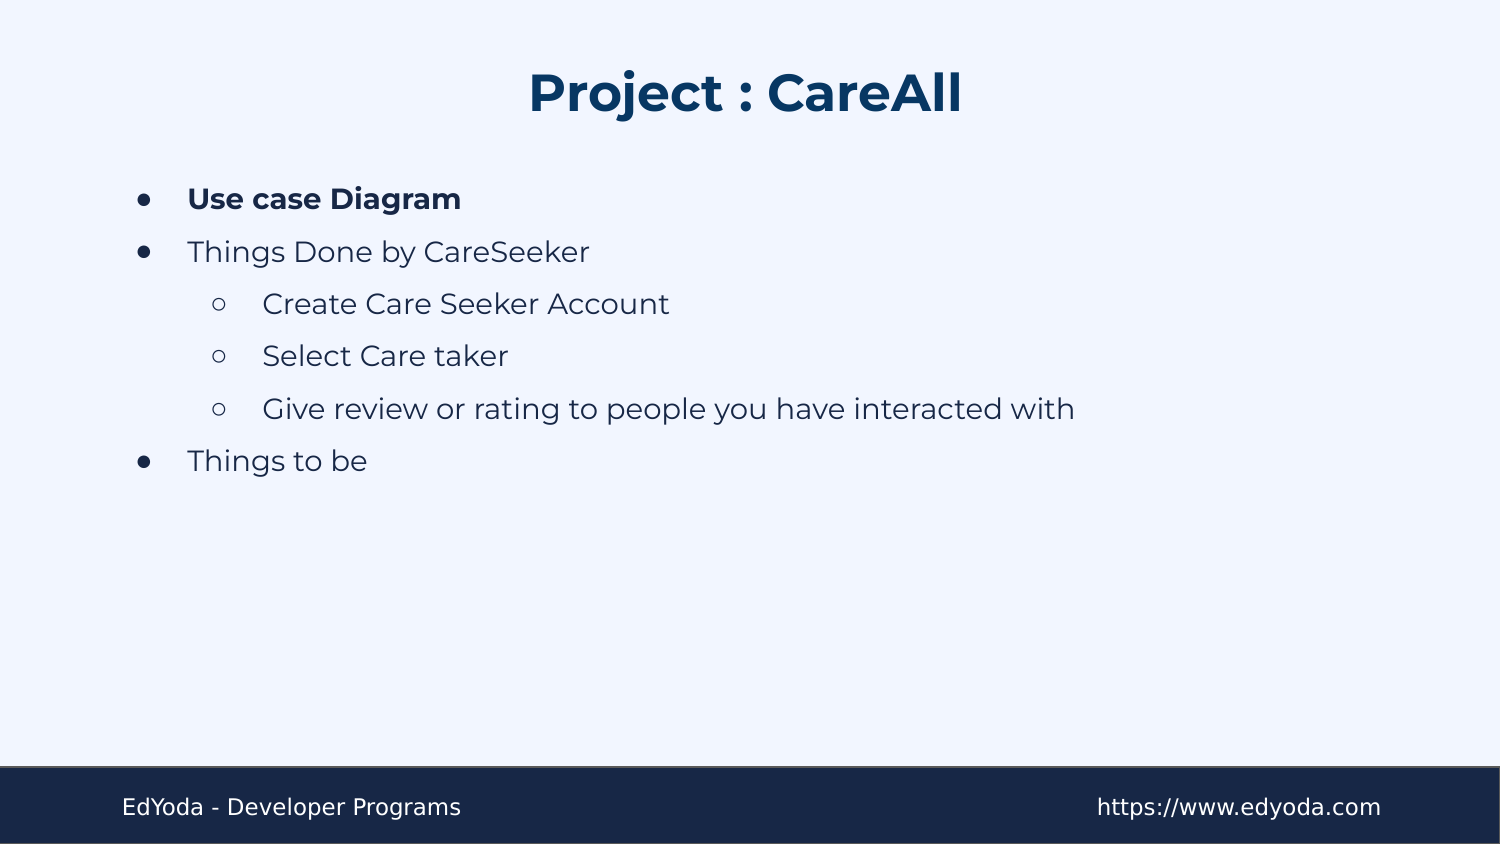

# Project : CareAll
Use case Diagram
Things Done by CareSeeker
Create Care Seeker Account
Select Care taker
Give review or rating to people you have interacted with
Things to be

EdYoda - Developer Programs
https://www.edyoda.com